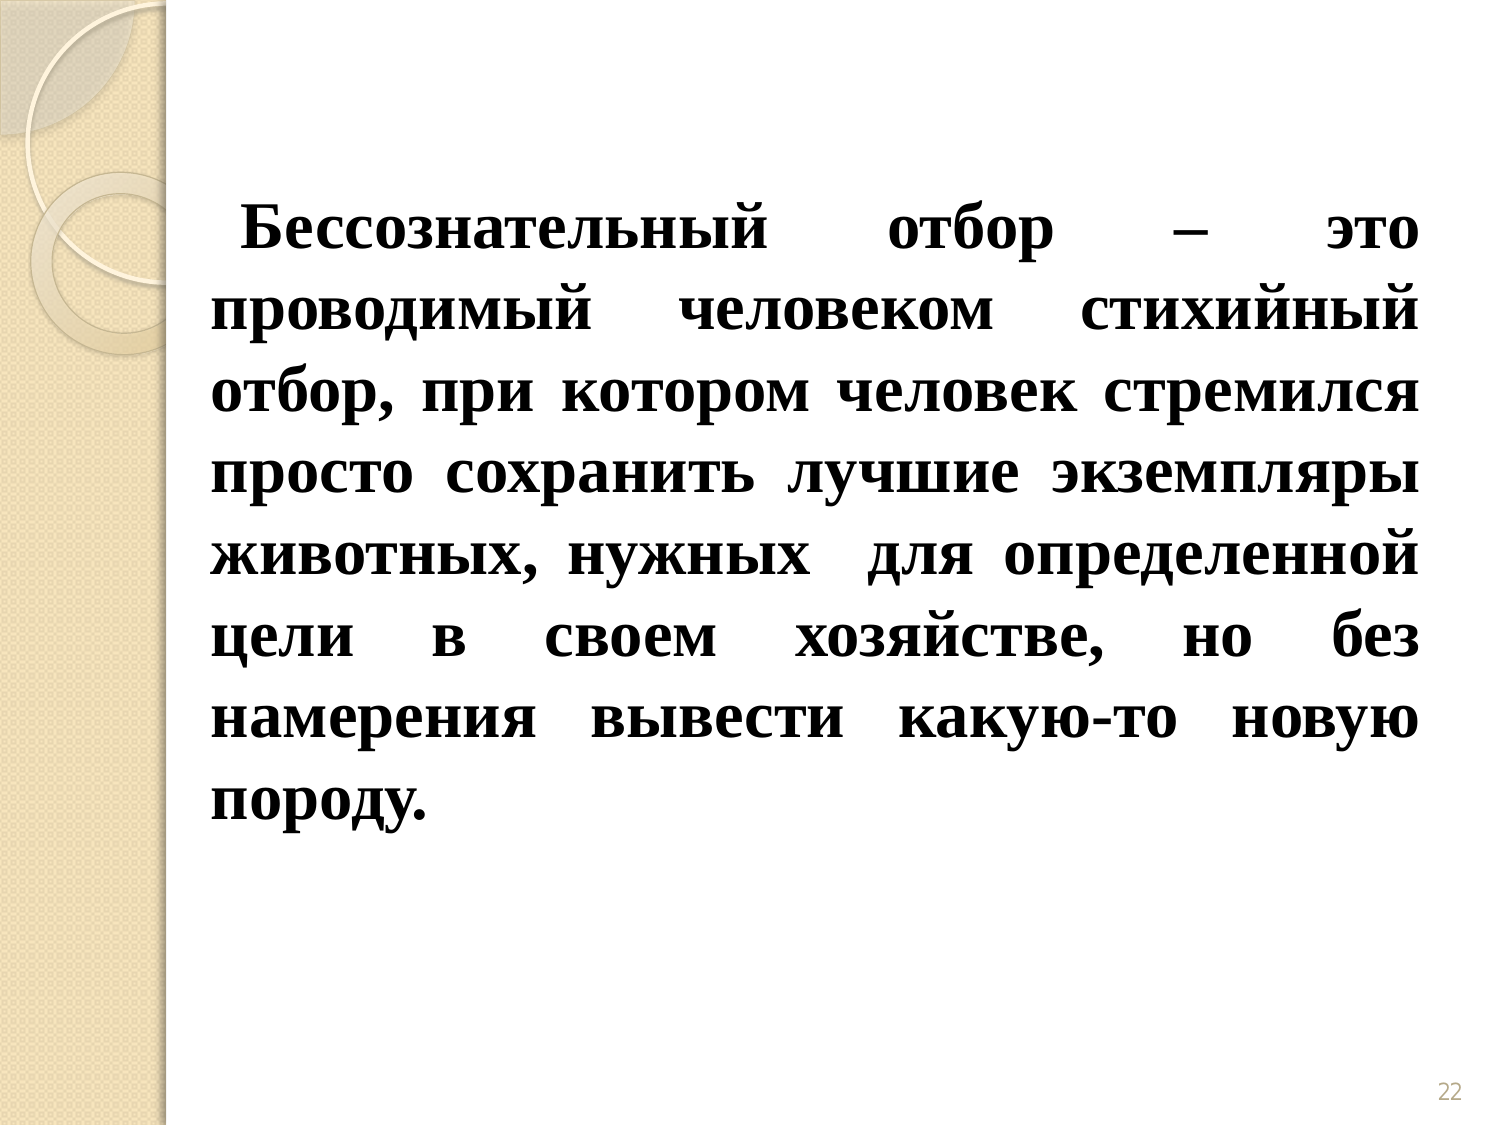

Бессознательный отбор – это проводимый человеком стихийный отбор, при котором человек стремился просто сохранить лучшие экземпляры животных, нужных  для определенной цели в своем хозяйстве, но без намерения вывести какую-то новую породу.
22